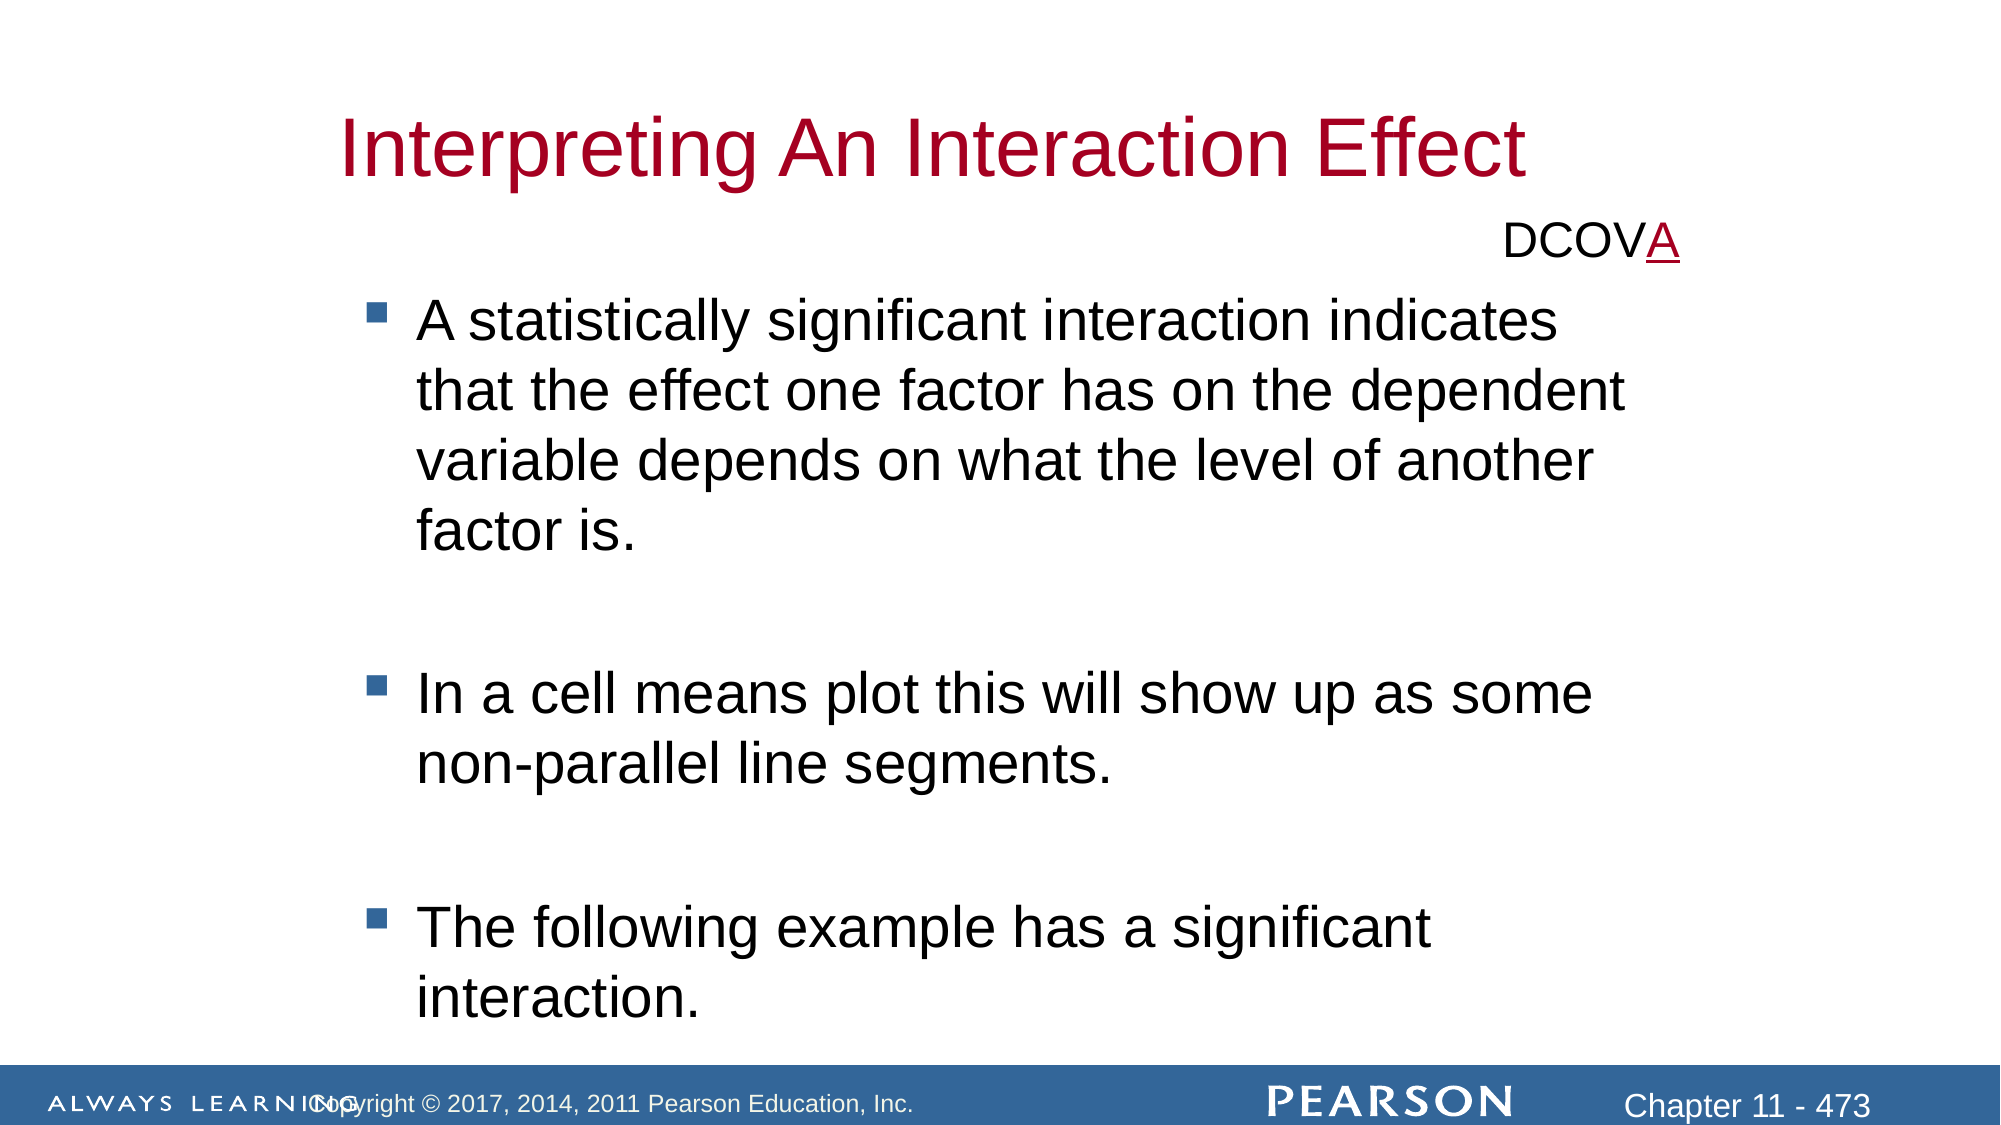

Interpreting An Interaction Effect
DCOVA
A statistically significant interaction indicates that the effect one factor has on the dependent variable depends on what the level of another factor is.

In a cell means plot this will show up as some non-parallel line segments.

The following example has a significant interaction.